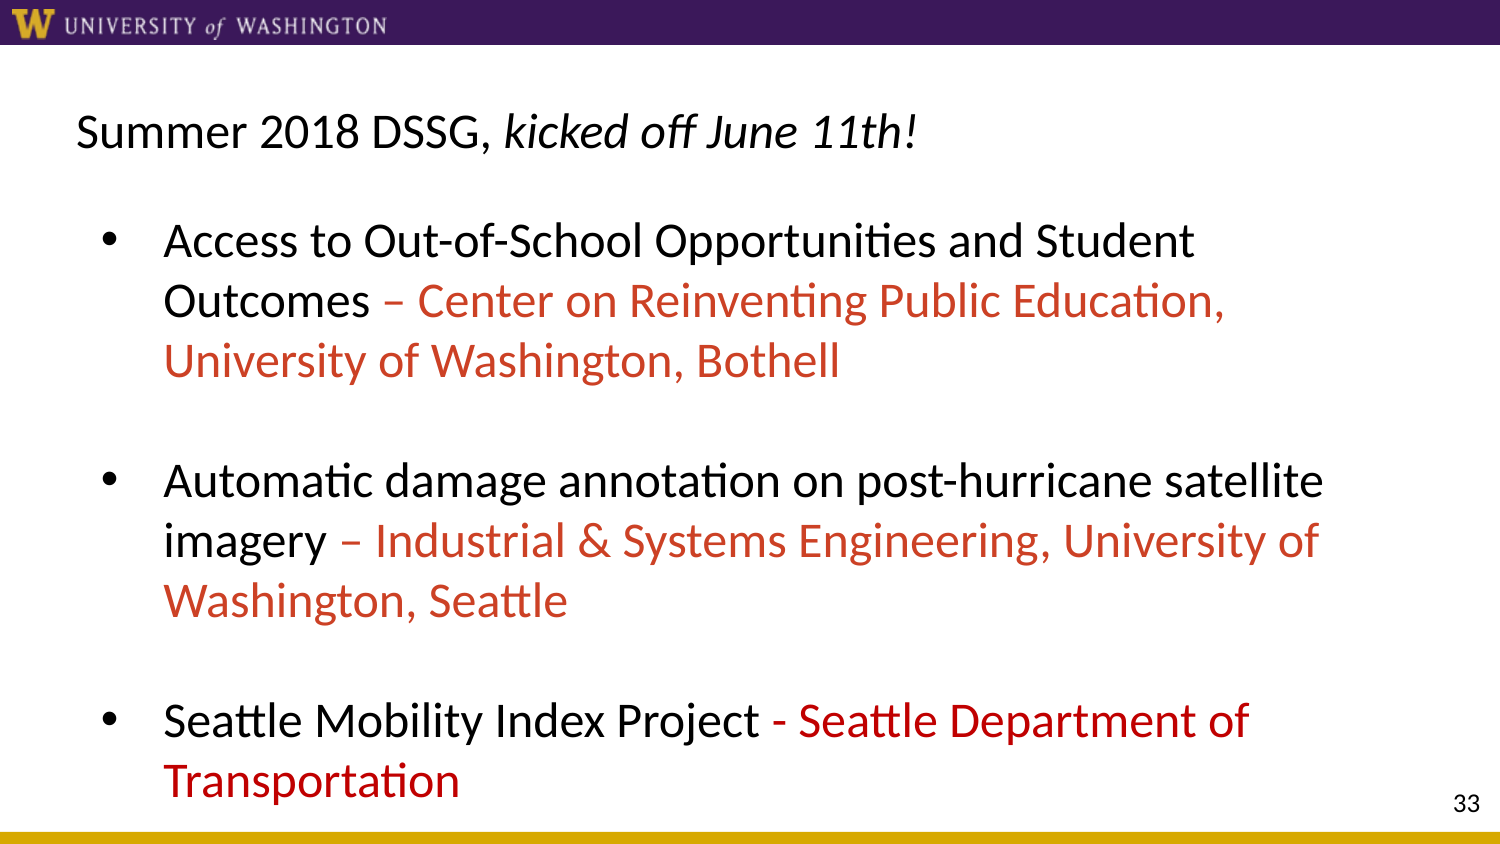

# Summer 2018 DSSG, kicked off June 11th!
Access to Out-of-School Opportunities and Student Outcomes – Center on Reinventing Public Education, University of Washington, Bothell

Automatic damage annotation on post-hurricane satellite imagery – Industrial & Systems Engineering, University of Washington, Seattle

Seattle Mobility Index Project - Seattle Department of Transportation

33